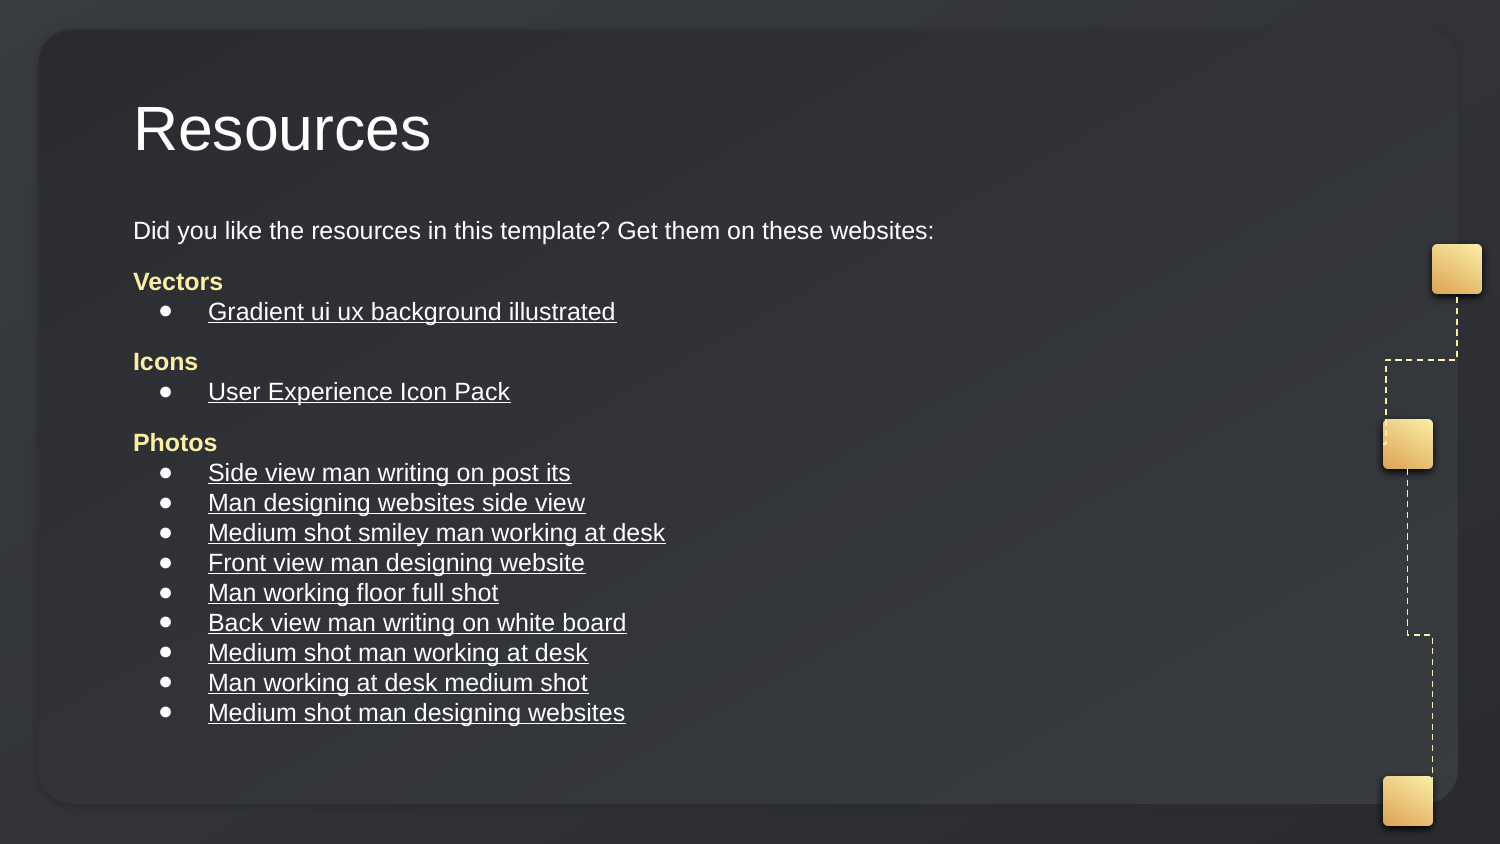

# Resources
Did you like the resources in this template? Get them on these websites:
Vectors
Gradient ui ux background illustrated
Icons
User Experience Icon Pack
Photos
Side view man writing on post its
Man designing websites side view
Medium shot smiley man working at desk
Front view man designing website
Man working floor full shot
Back view man writing on white board
Medium shot man working at desk
Man working at desk medium shot
Medium shot man designing websites